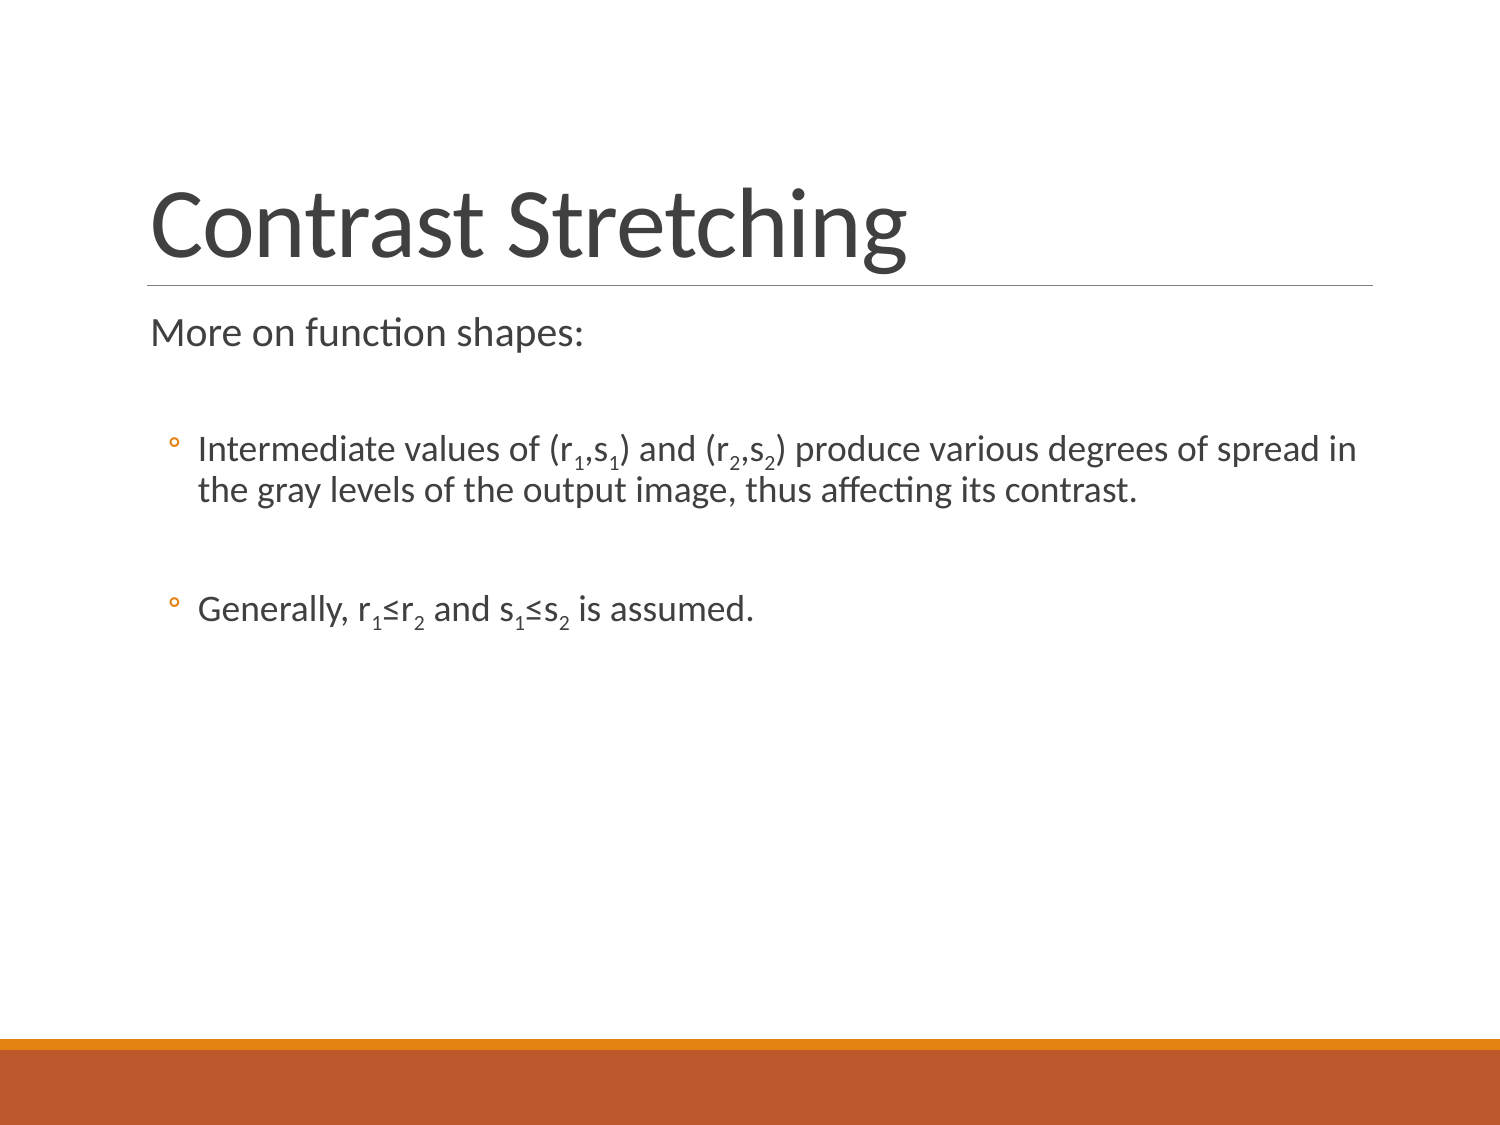

# Contrast Stretching
More on function shapes:

Intermediate values of (r1,s1) and (r2,s2) produce various degrees of spread in the gray levels of the output image, thus affecting its contrast.

Generally, r1≤r2 and s1≤s2 is assumed.